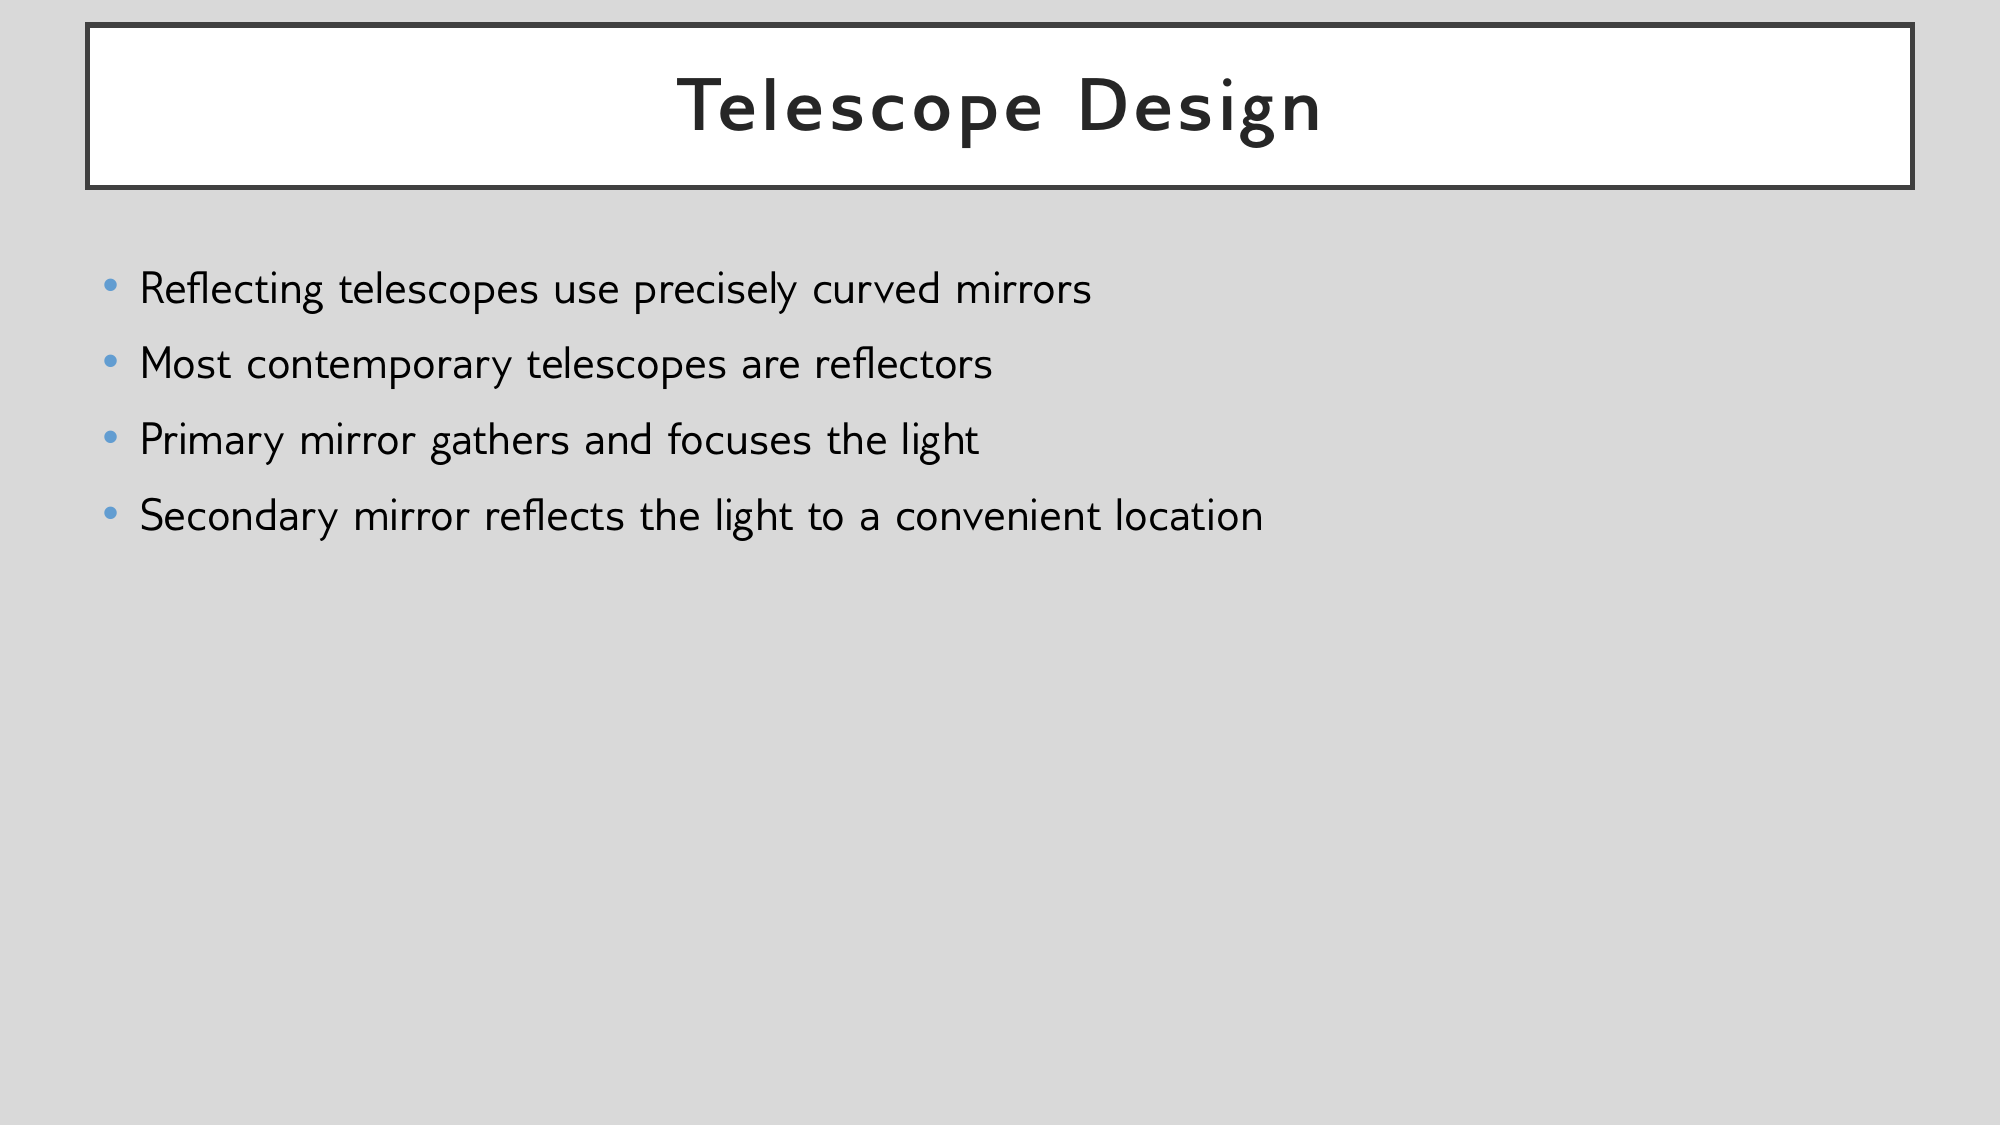

# Telescope Design
Reflecting telescopes use precisely curved mirrors
Most contemporary telescopes are reflectors
Primary mirror gathers and focuses the light
Secondary mirror reflects the light to a convenient location